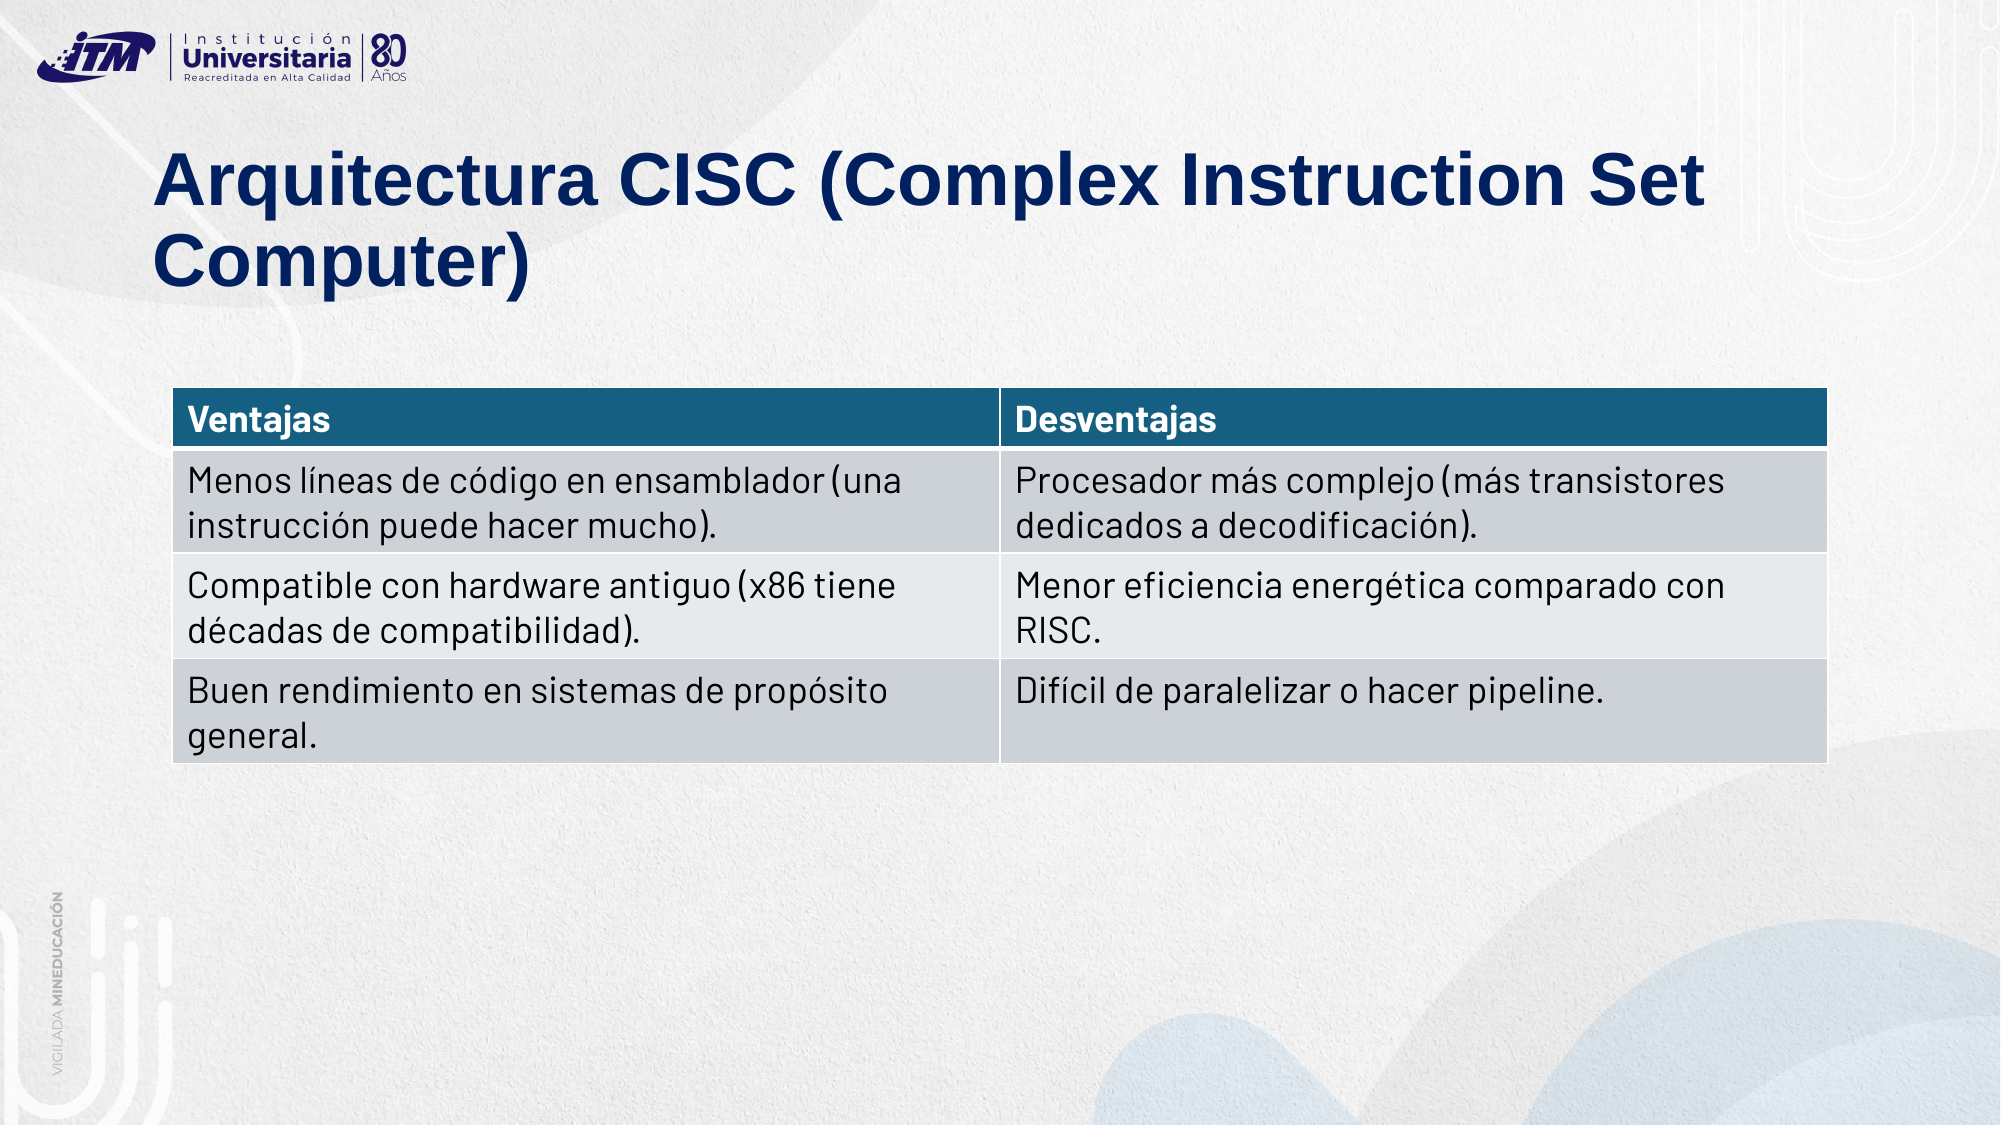

# Arquitectura CISC (Complex Instruction Set Computer)
| Ventajas | Desventajas |
| --- | --- |
| Menos líneas de código en ensamblador (una instrucción puede hacer mucho). | Procesador más complejo (más transistores dedicados a decodificación). |
| Compatible con hardware antiguo (x86 tiene décadas de compatibilidad). | Menor eficiencia energética comparado con RISC. |
| Buen rendimiento en sistemas de propósito general. | Difícil de paralelizar o hacer pipeline. |